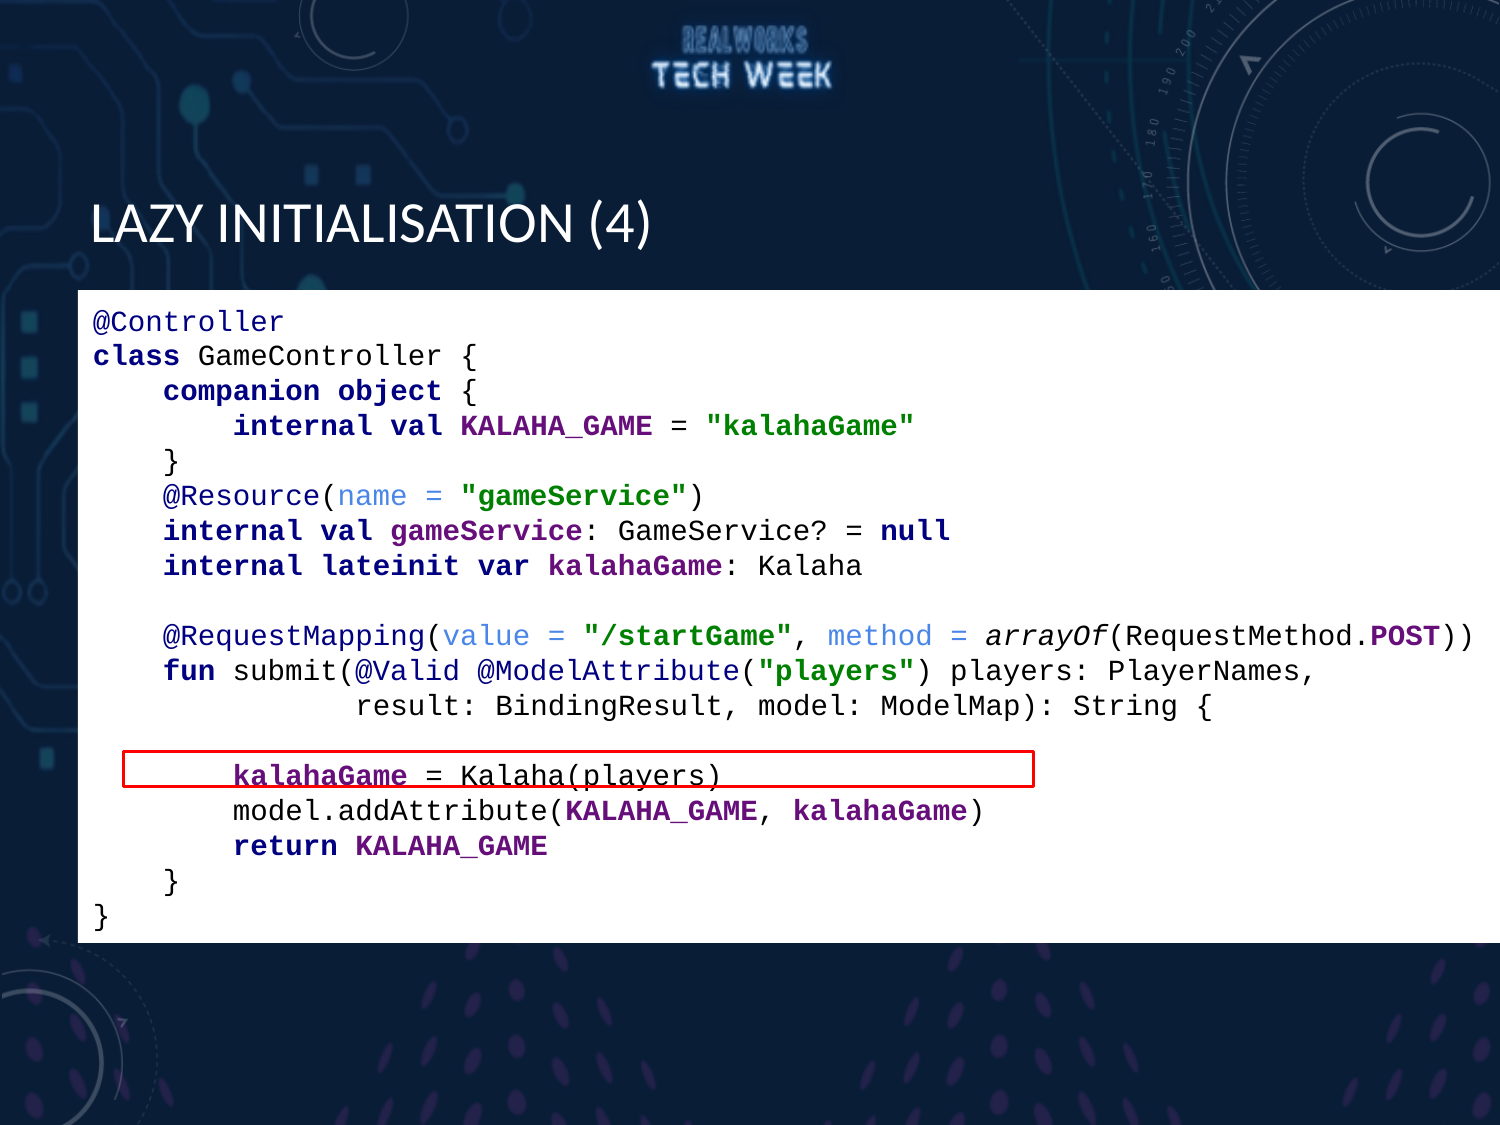

# Lazy Initialisation (4)
@Controller
class GameController {
    companion object {
        internal val KALAHA_GAME = "kalahaGame"
    }
    @Resource(name = "gameService")
    internal val gameService: GameService? = null
    internal lateinit var kalahaGame: Kalaha
    @RequestMapping(value = "/startGame", method = arrayOf(RequestMethod.POST))
    fun submit(@Valid @ModelAttribute("players") players: PlayerNames,
               result: BindingResult, model: ModelMap): String {
        kalahaGame = Kalaha(players)
        model.addAttribute(KALAHA_GAME, kalahaGame)
        return KALAHA_GAME
    }
}